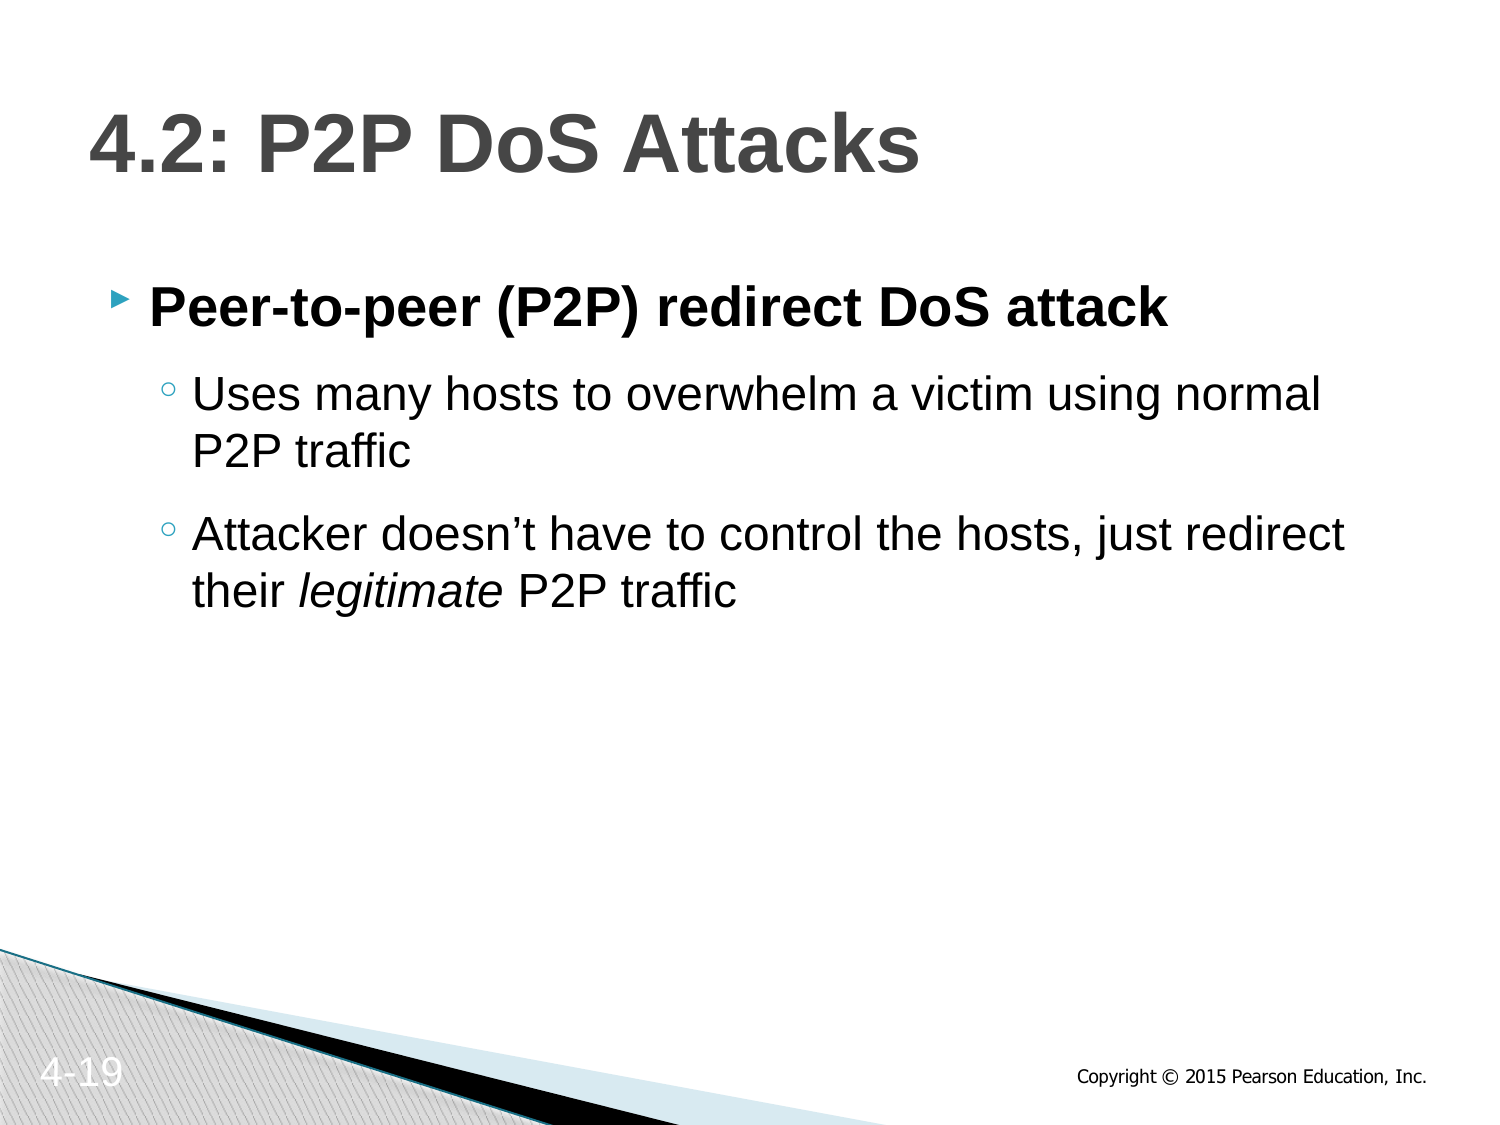

# 4.2: P2P DoS Attacks
Peer-to-peer (P2P) redirect DoS attack
Uses many hosts to overwhelm a victim using normal P2P traffic
Attacker doesn’t have to control the hosts, just redirect their legitimate P2P traffic
4-19